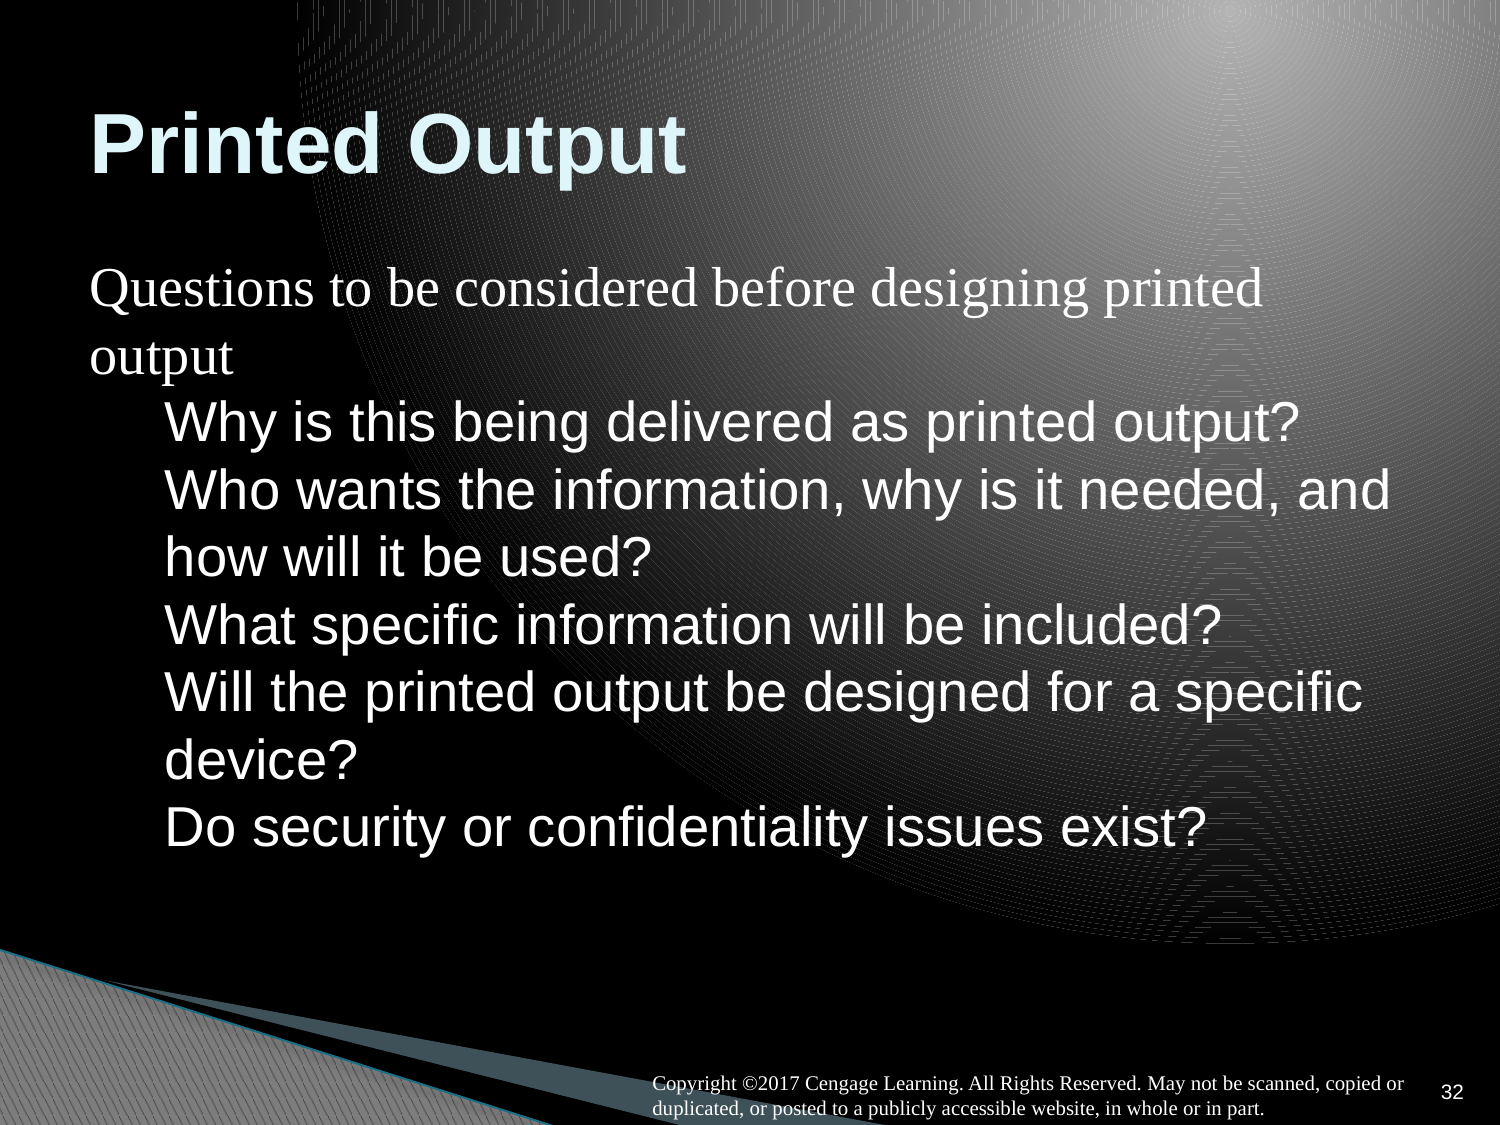

# Printed Output
Questions to be considered before designing printed output
Why is this being delivered as printed output?
Who wants the information, why is it needed, and how will it be used?
What specific information will be included?
Will the printed output be designed for a specific device?
Do security or confidentiality issues exist?
32
Copyright ©2017 Cengage Learning. All Rights Reserved. May not be scanned, copied or duplicated, or posted to a publicly accessible website, in whole or in part.